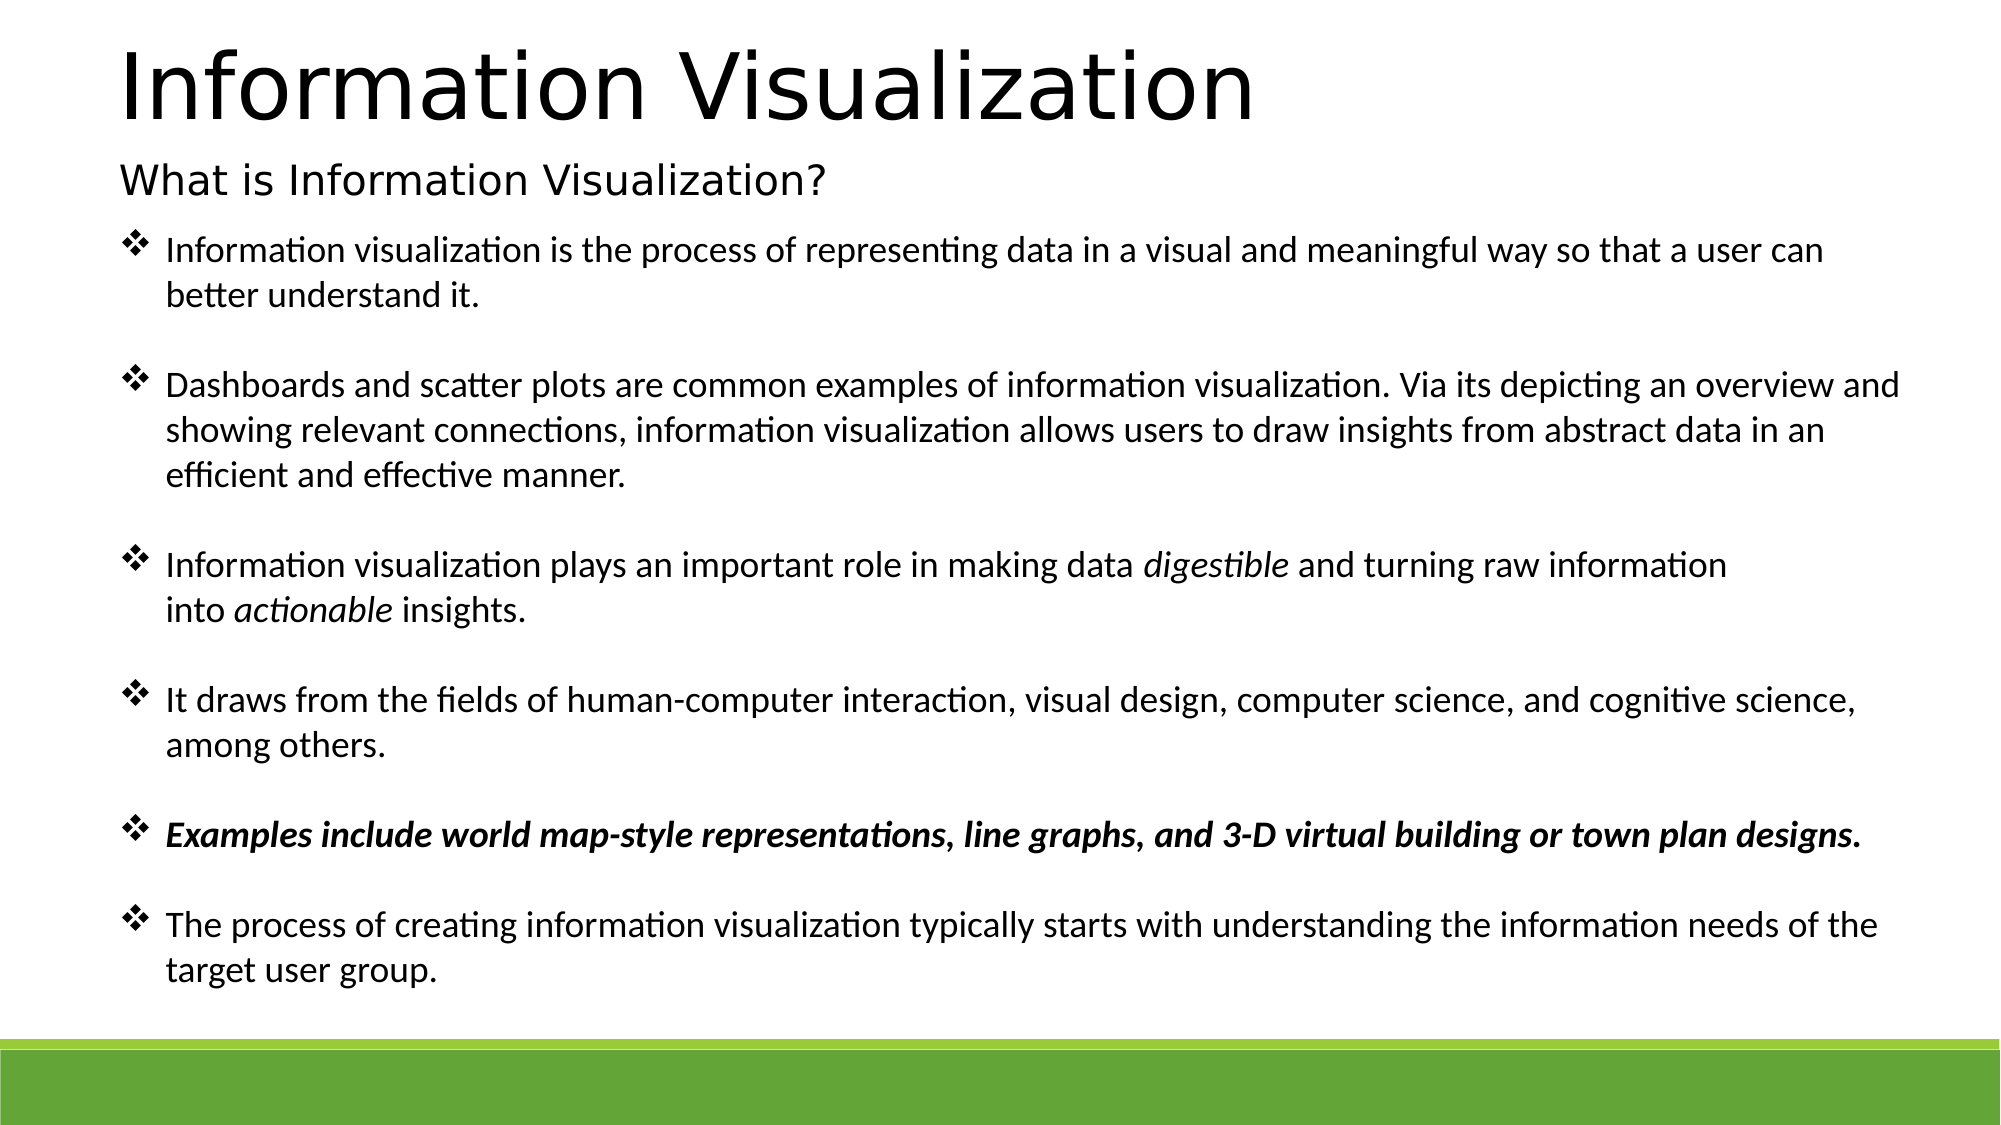

Information Visualization
What is Information Visualization?
Information visualization is the process of representing data in a visual and meaningful way so that a user can better understand it.

Dashboards and scatter plots are common examples of information visualization. Via its depicting an overview and showing relevant connections, information visualization allows users to draw insights from abstract data in an efficient and effective manner.

Information visualization plays an important role in making data digestible and turning raw information into actionable insights.

It draws from the fields of human-computer interaction, visual design, computer science, and cognitive science, among others.

Examples include world map-style representations, line graphs, and 3-D virtual building or town plan designs.

The process of creating information visualization typically starts with understanding the information needs of the target user group.